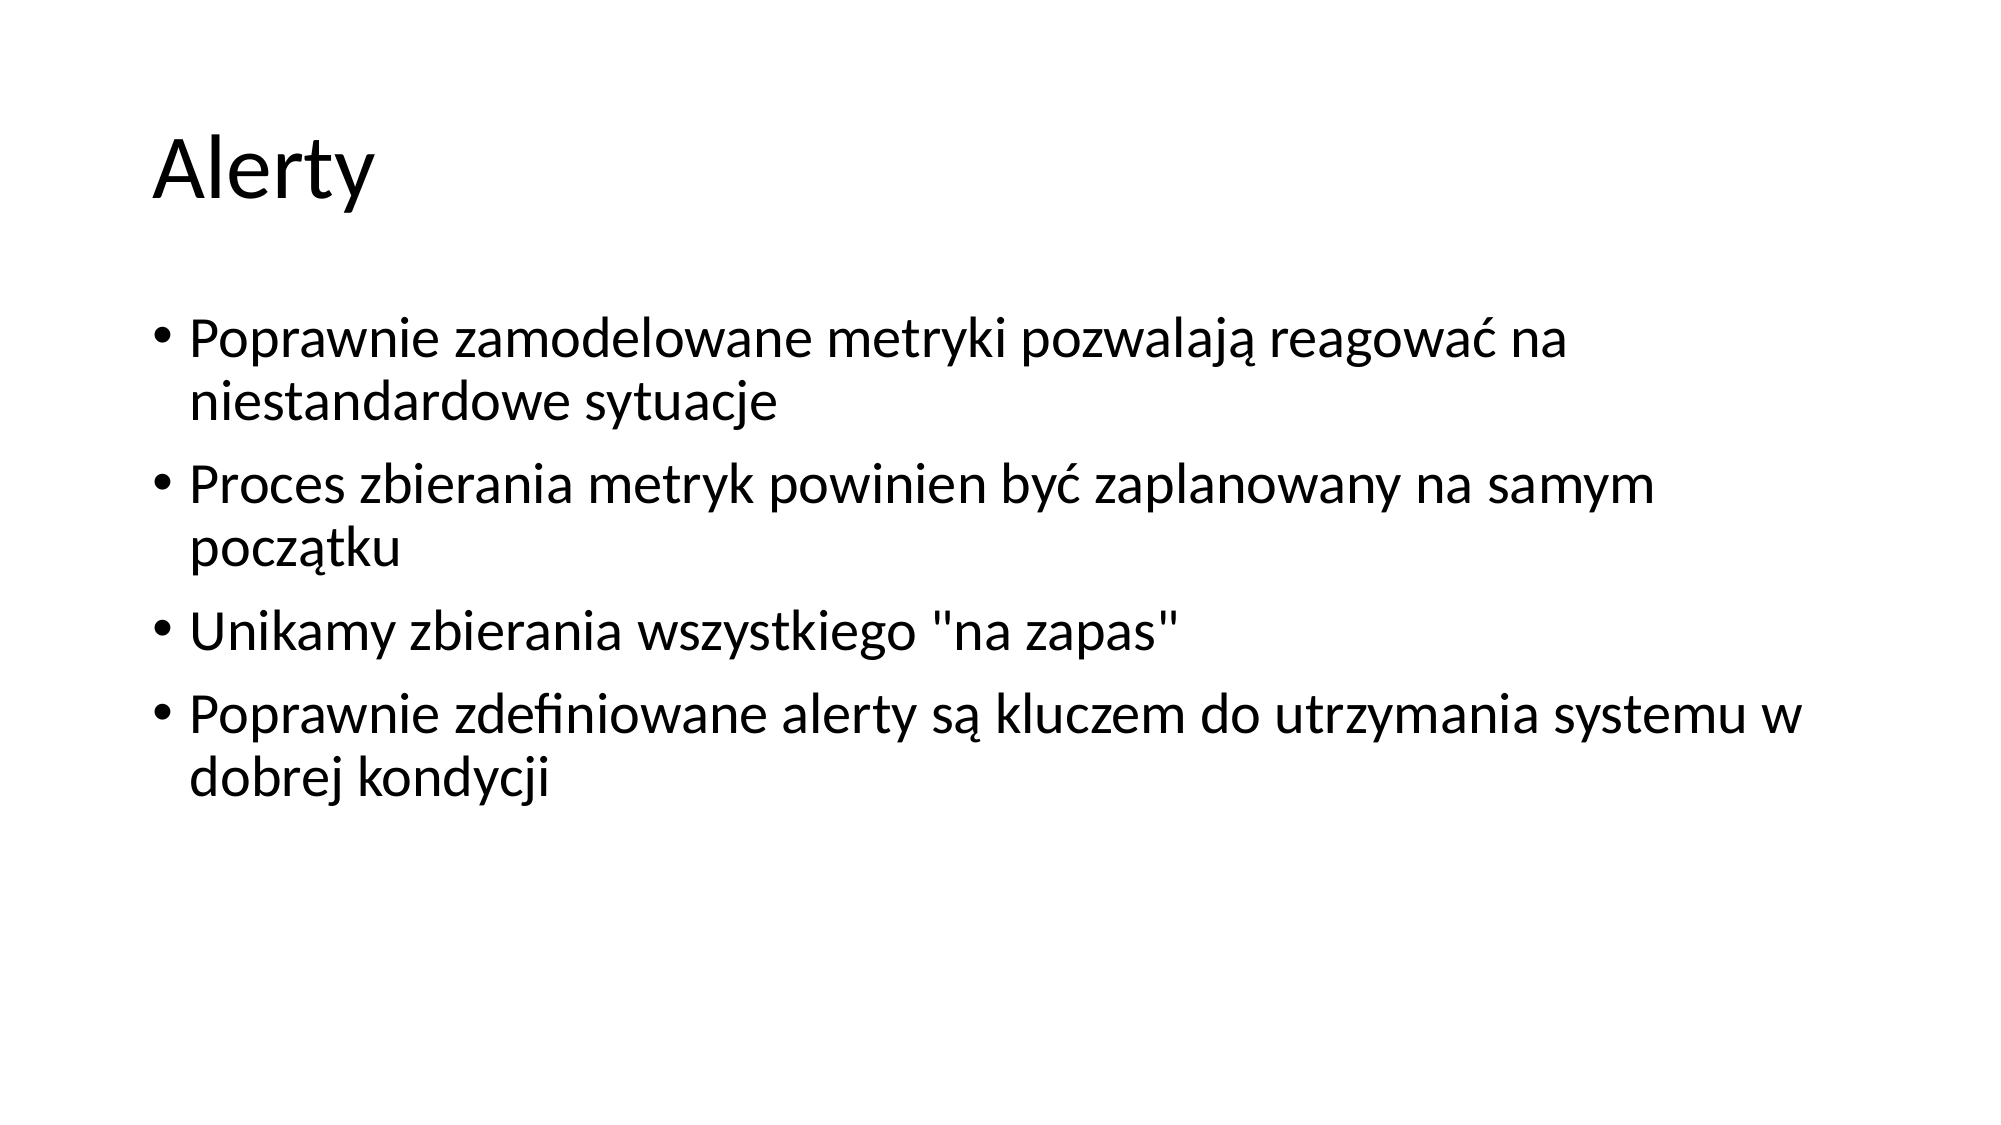

# Alerty
Poprawnie zamodelowane metryki pozwalają reagować na niestandardowe sytuacje
Proces zbierania metryk powinien być zaplanowany na samym początku
Unikamy zbierania wszystkiego "na zapas"
Poprawnie zdefiniowane alerty są kluczem do utrzymania systemu w dobrej kondycji